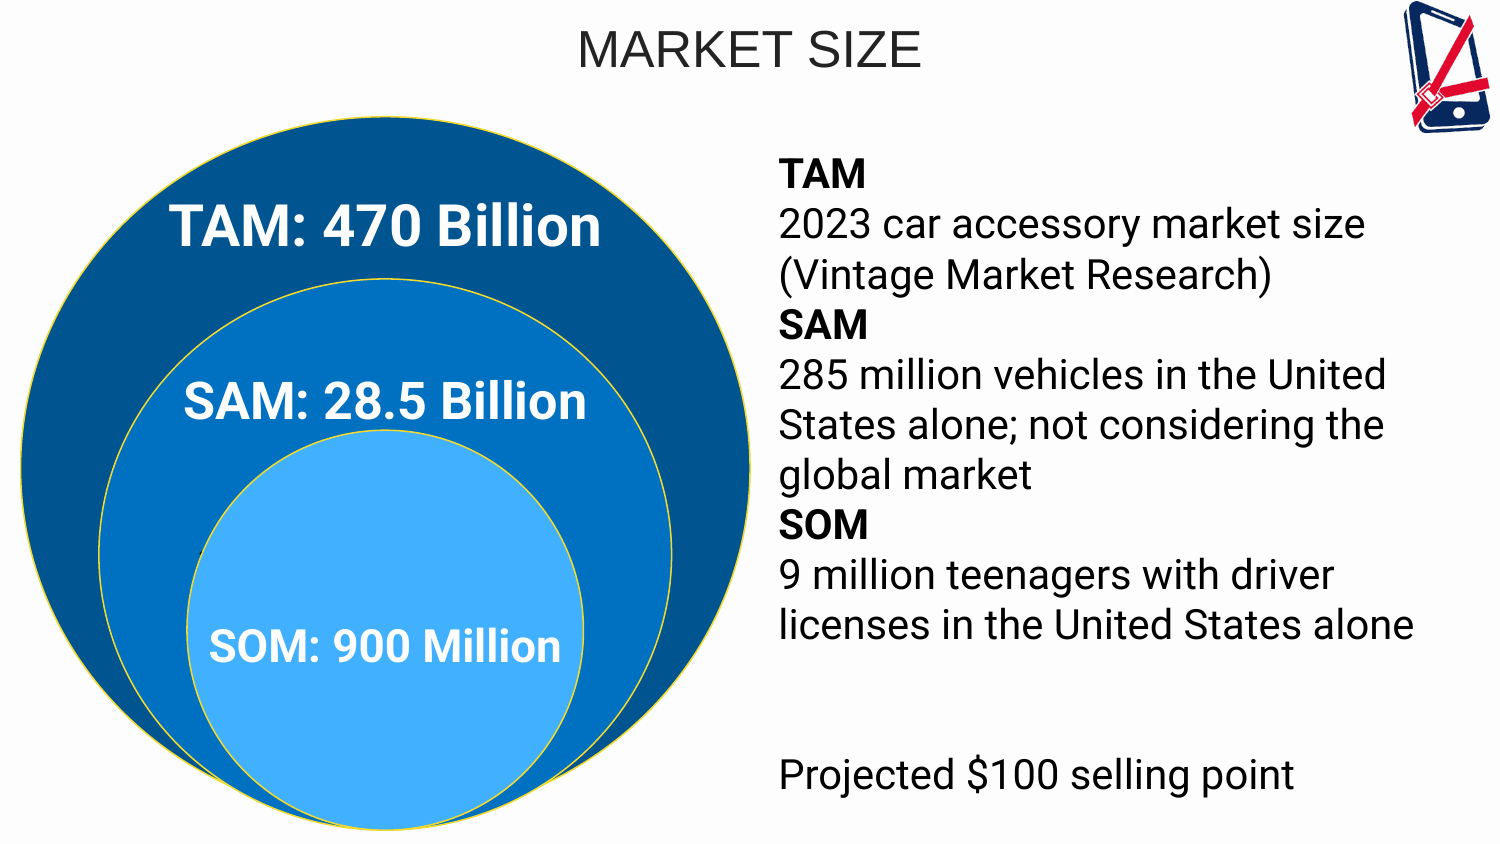

MARKET SIZE

TAM
2023 car accessory market size (Vintage Market Research)
SAM
285 million vehicles in the United States alone; not considering the global market
SOM
9 million teenagers with driver licenses in the United States alone

Projected $100 selling point

TAM: 470 Billion
av
SAM: 28.5 Billion

SOM: 900 Million